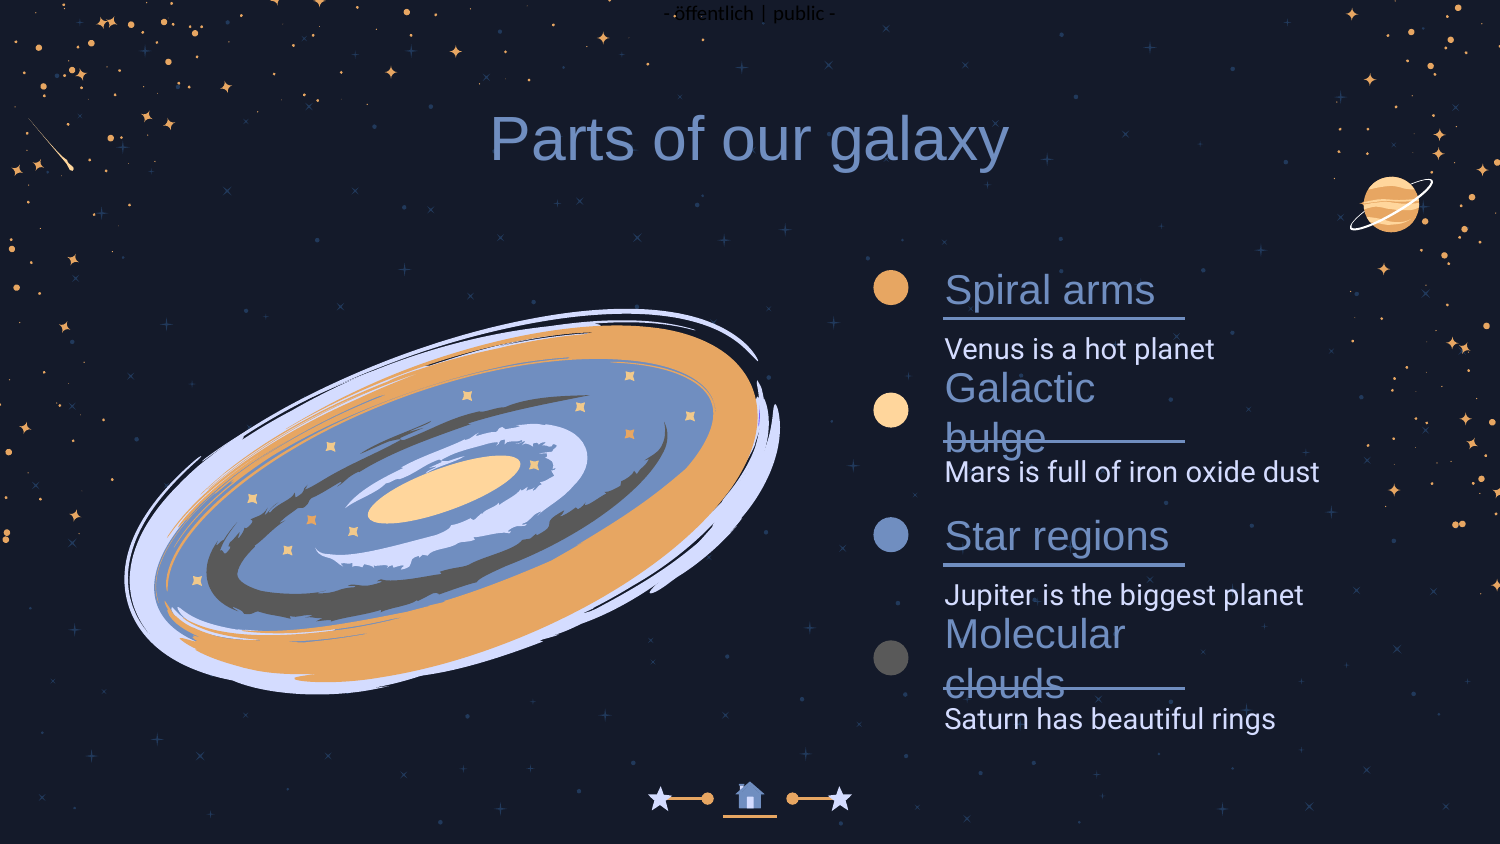

# Parts of our galaxy
Spiral arms

Venus is a hot planet
Galactic bulge

Mars is full of iron oxide dust
Star regions

Jupiter is the biggest planet
Molecular clouds

Saturn has beautiful rings